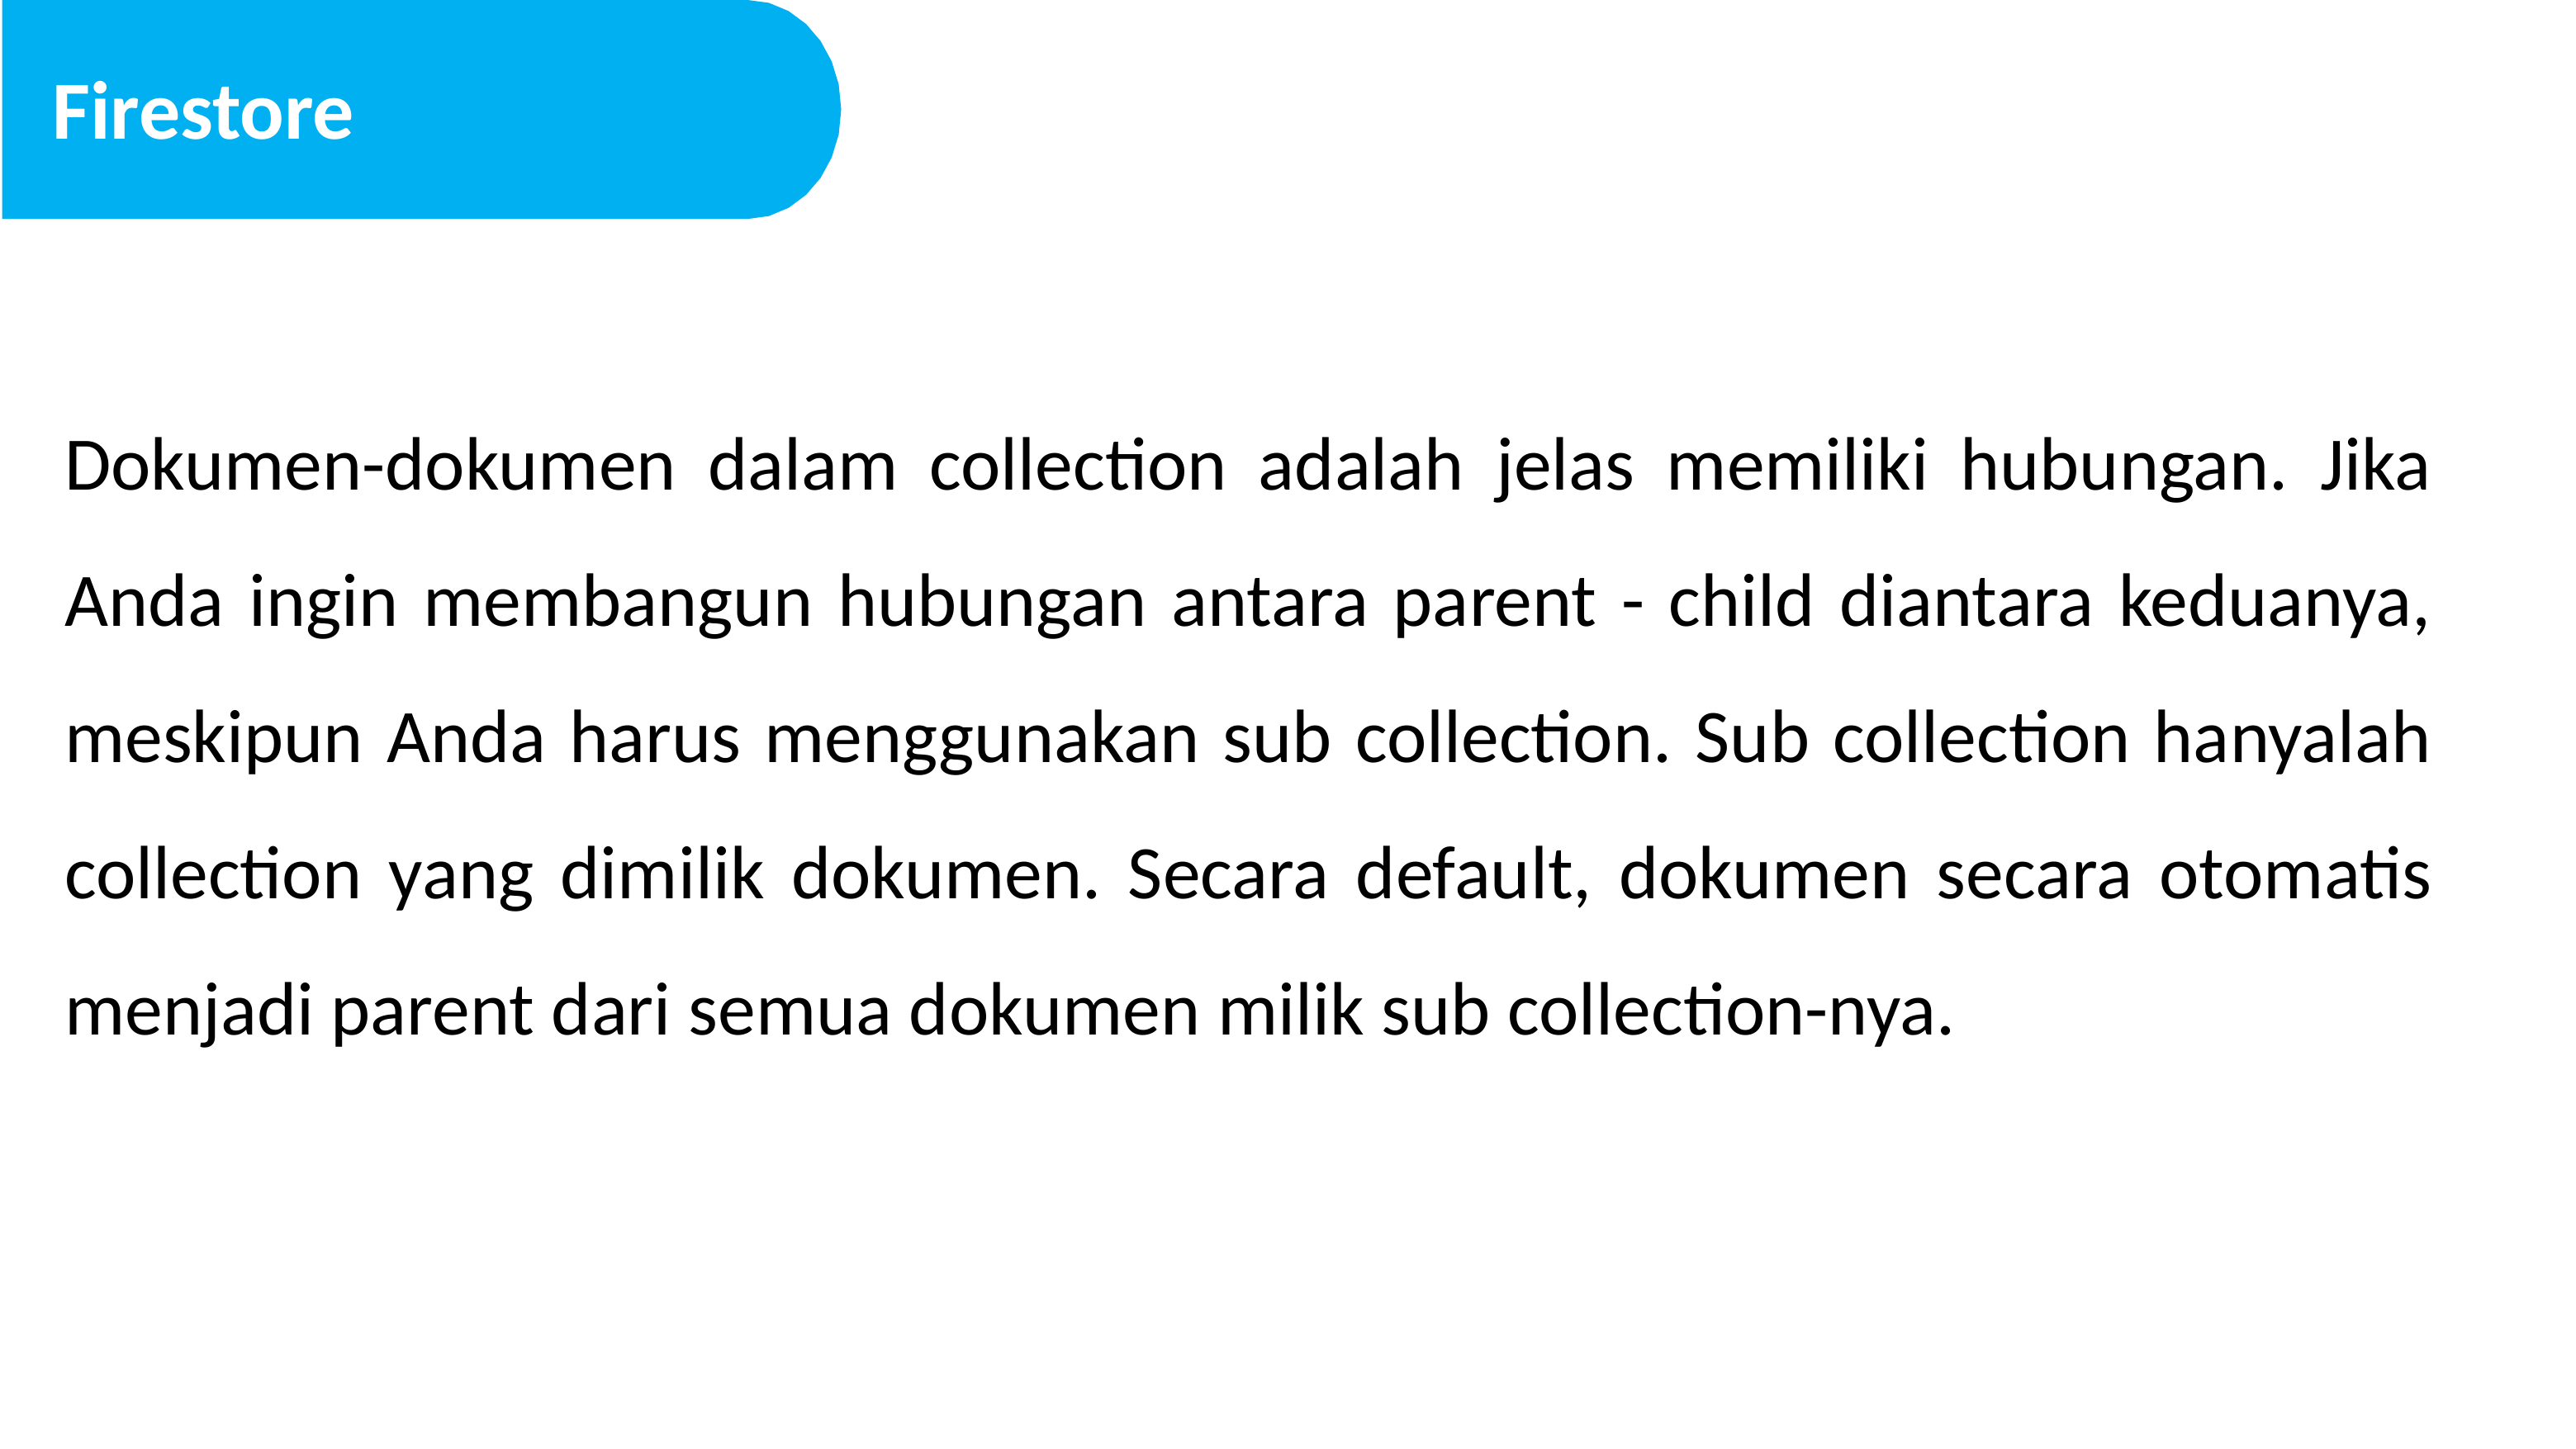

Firestore
Dokumen-dokumen dalam collection adalah jelas memiliki hubungan. Jika Anda ingin membangun hubungan antara parent - child diantara keduanya, meskipun Anda harus menggunakan sub collection. Sub collection hanyalah collection yang dimilik dokumen. Secara default, dokumen secara otomatis menjadi parent dari semua dokumen milik sub collection-nya.